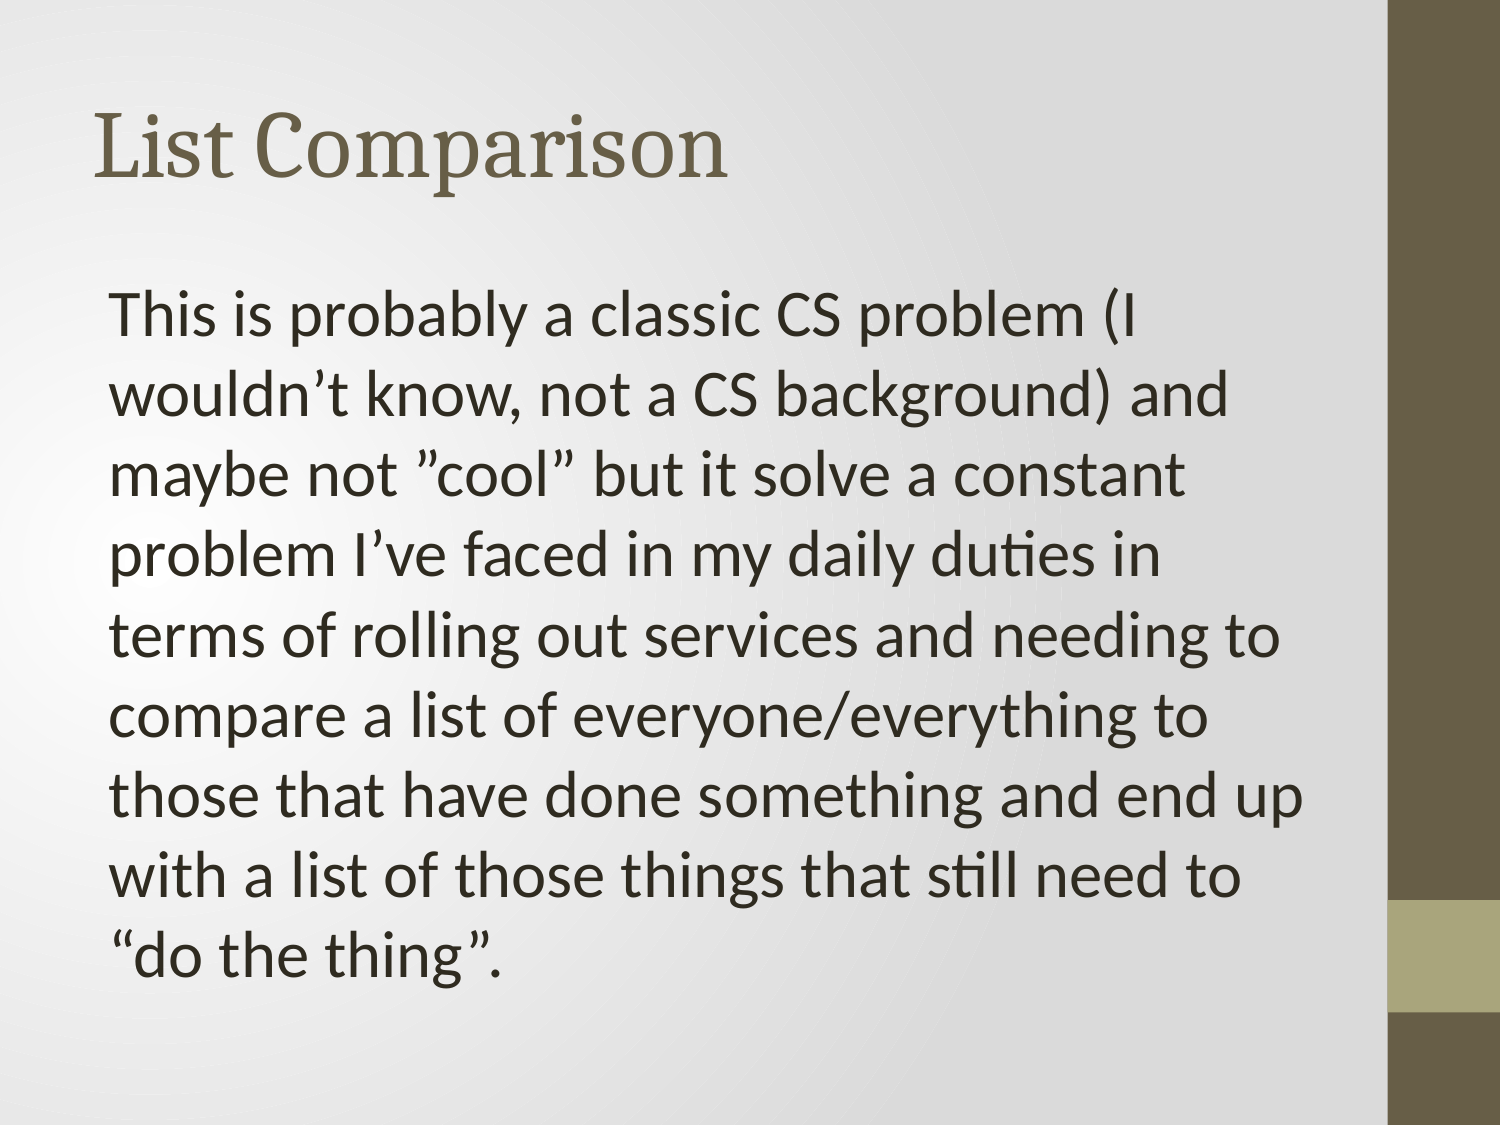

# List Comparison
This is probably a classic CS problem (I wouldn’t know, not a CS background) and maybe not ”cool” but it solve a constant problem I’ve faced in my daily duties in terms of rolling out services and needing to compare a list of everyone/everything to those that have done something and end up with a list of those things that still need to “do the thing”.